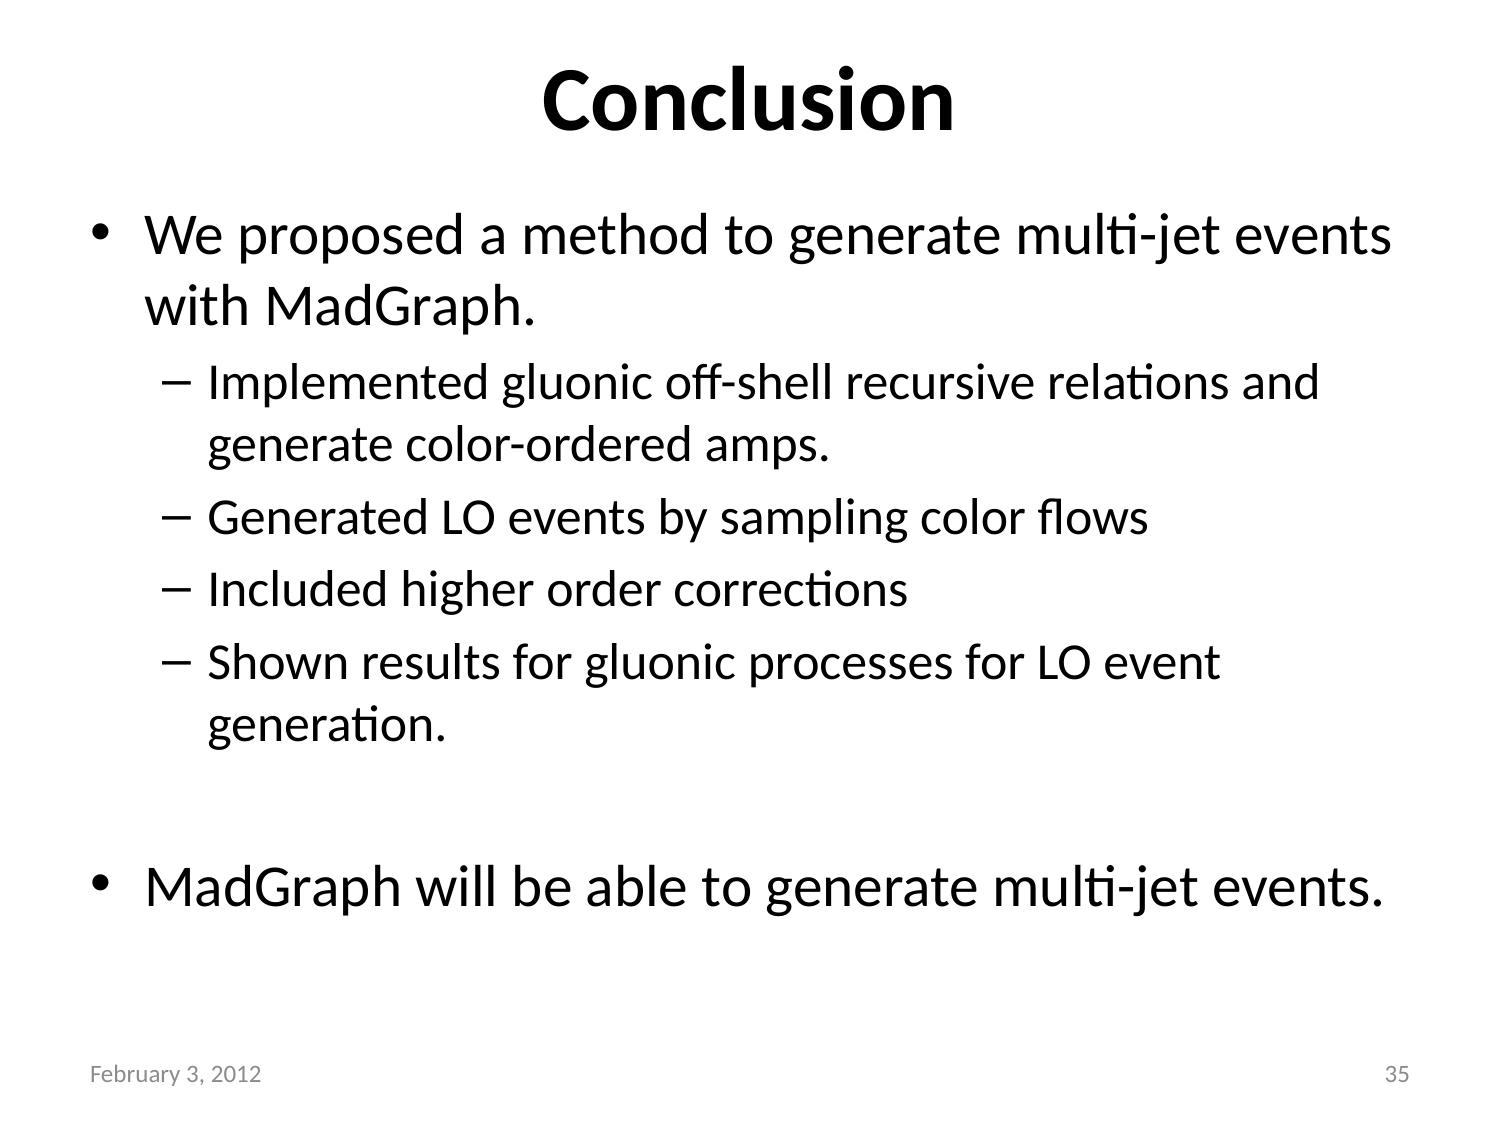

# Conclusion
We proposed a method to generate multi-jet events with MadGraph.
Implemented gluonic off-shell recursive relations and generate color-ordered amps.
Generated LO events by sampling color flows
Included higher order corrections
Shown results for gluonic processes for LO event generation.

MadGraph will be able to generate multi-jet events.
February 3, 2012
35